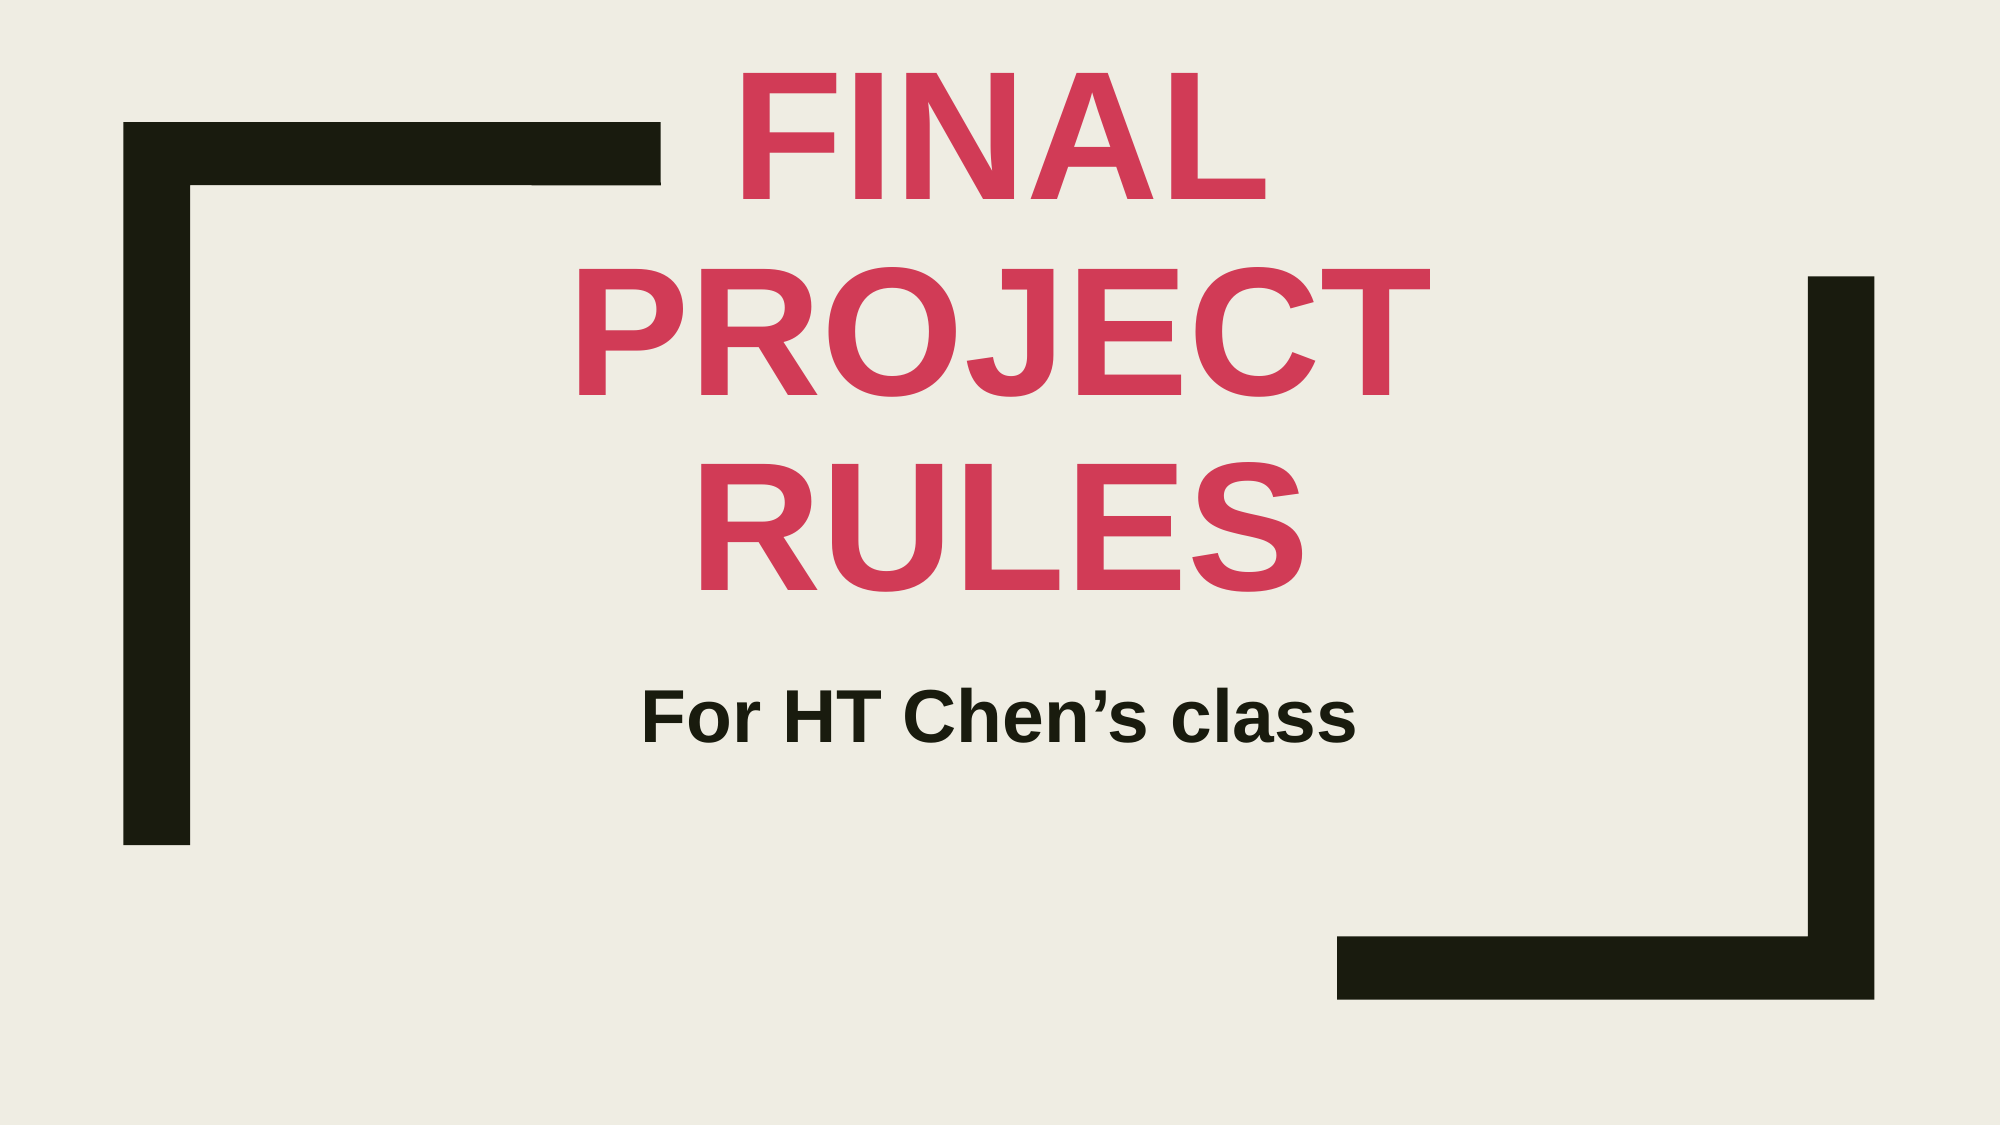

# Final Project Rules
For HT Chen’s class